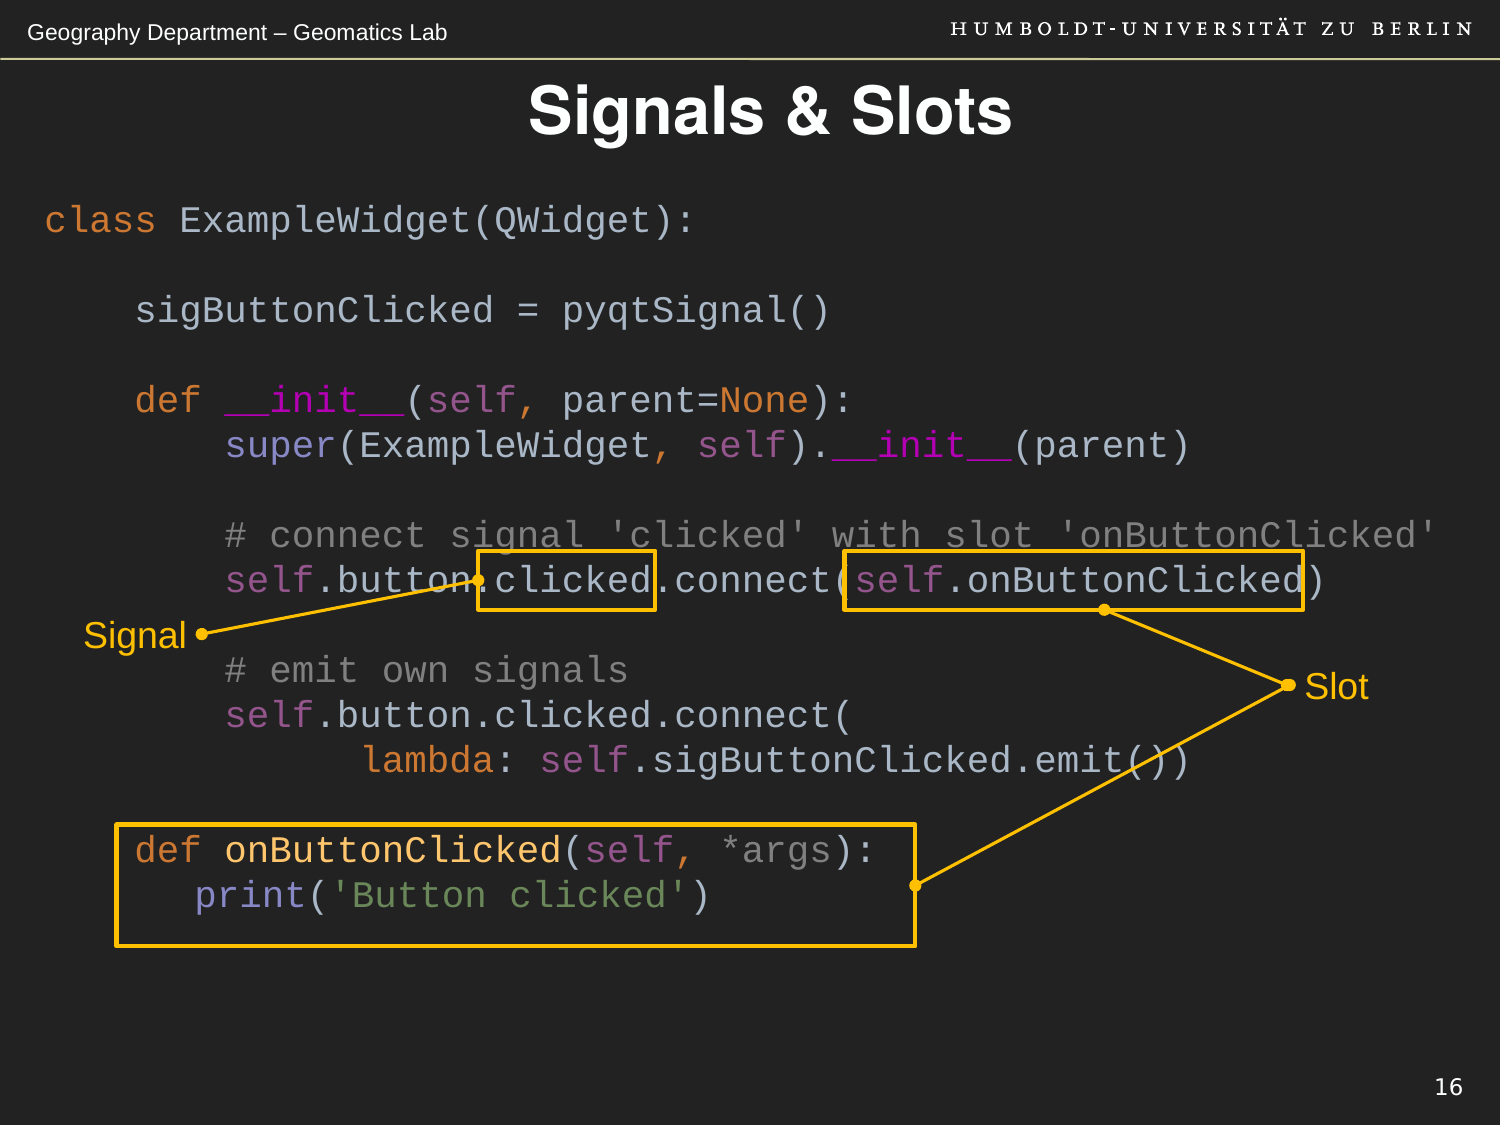

# Signals & Slots
class ExampleWidget(QWidget):
    sigButtonClicked = pyqtSignal()
    def __init__(self, parent=None):
        super(ExampleWidget, self).__init__(parent)
        # connect signal 'clicked' with slot 'onButtonClicked'
        self.button.clicked.connect(self.onButtonClicked)
        # emit own signals
        self.button.clicked.connect(
              lambda: self.sigButtonClicked.emit())
    def onButtonClicked(self, *args):
	print('Button clicked')

Signal

Slot